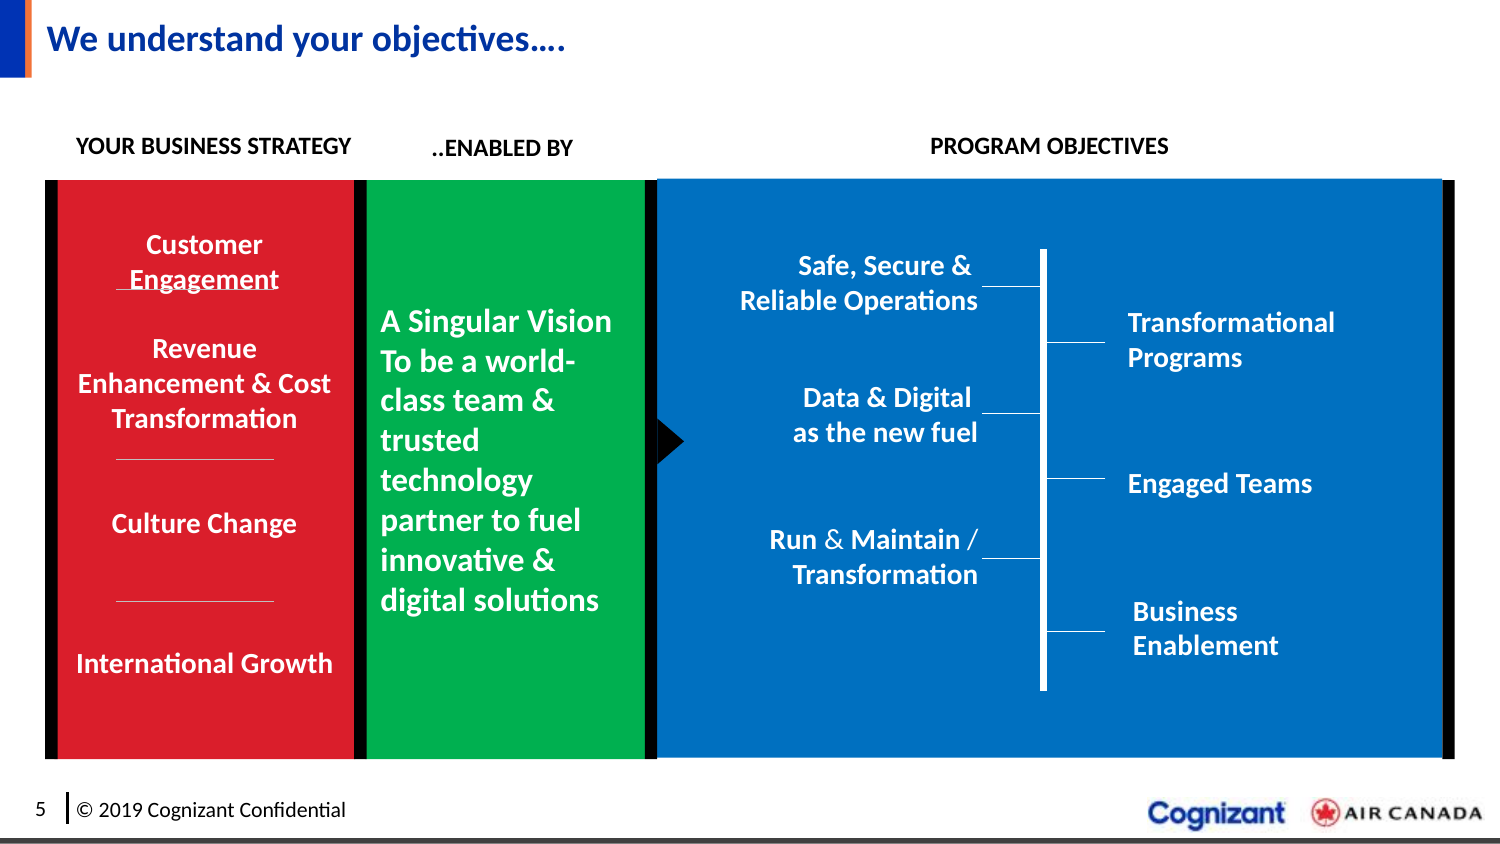

# We understand your objectives….
PROGRAM OBJECTIVES
YOUR BUSINESS STRATEGY
..ENABLED BY

Customer Engagement

Revenue Enhancement & Cost Transformation

Culture Change

International Growth

A Singular Vision
To be a world-class team & trusted technology partner to fuel innovative & digital solutions

Safe, Secure &
Reliable Operations
Transformational Programs
Service Quality and Continuity
Data & Digital
as the new fuel

Engaged Teams
Efficiency and Cost
Run & Maintain / Transformation
Business Enablement
Business Enablement